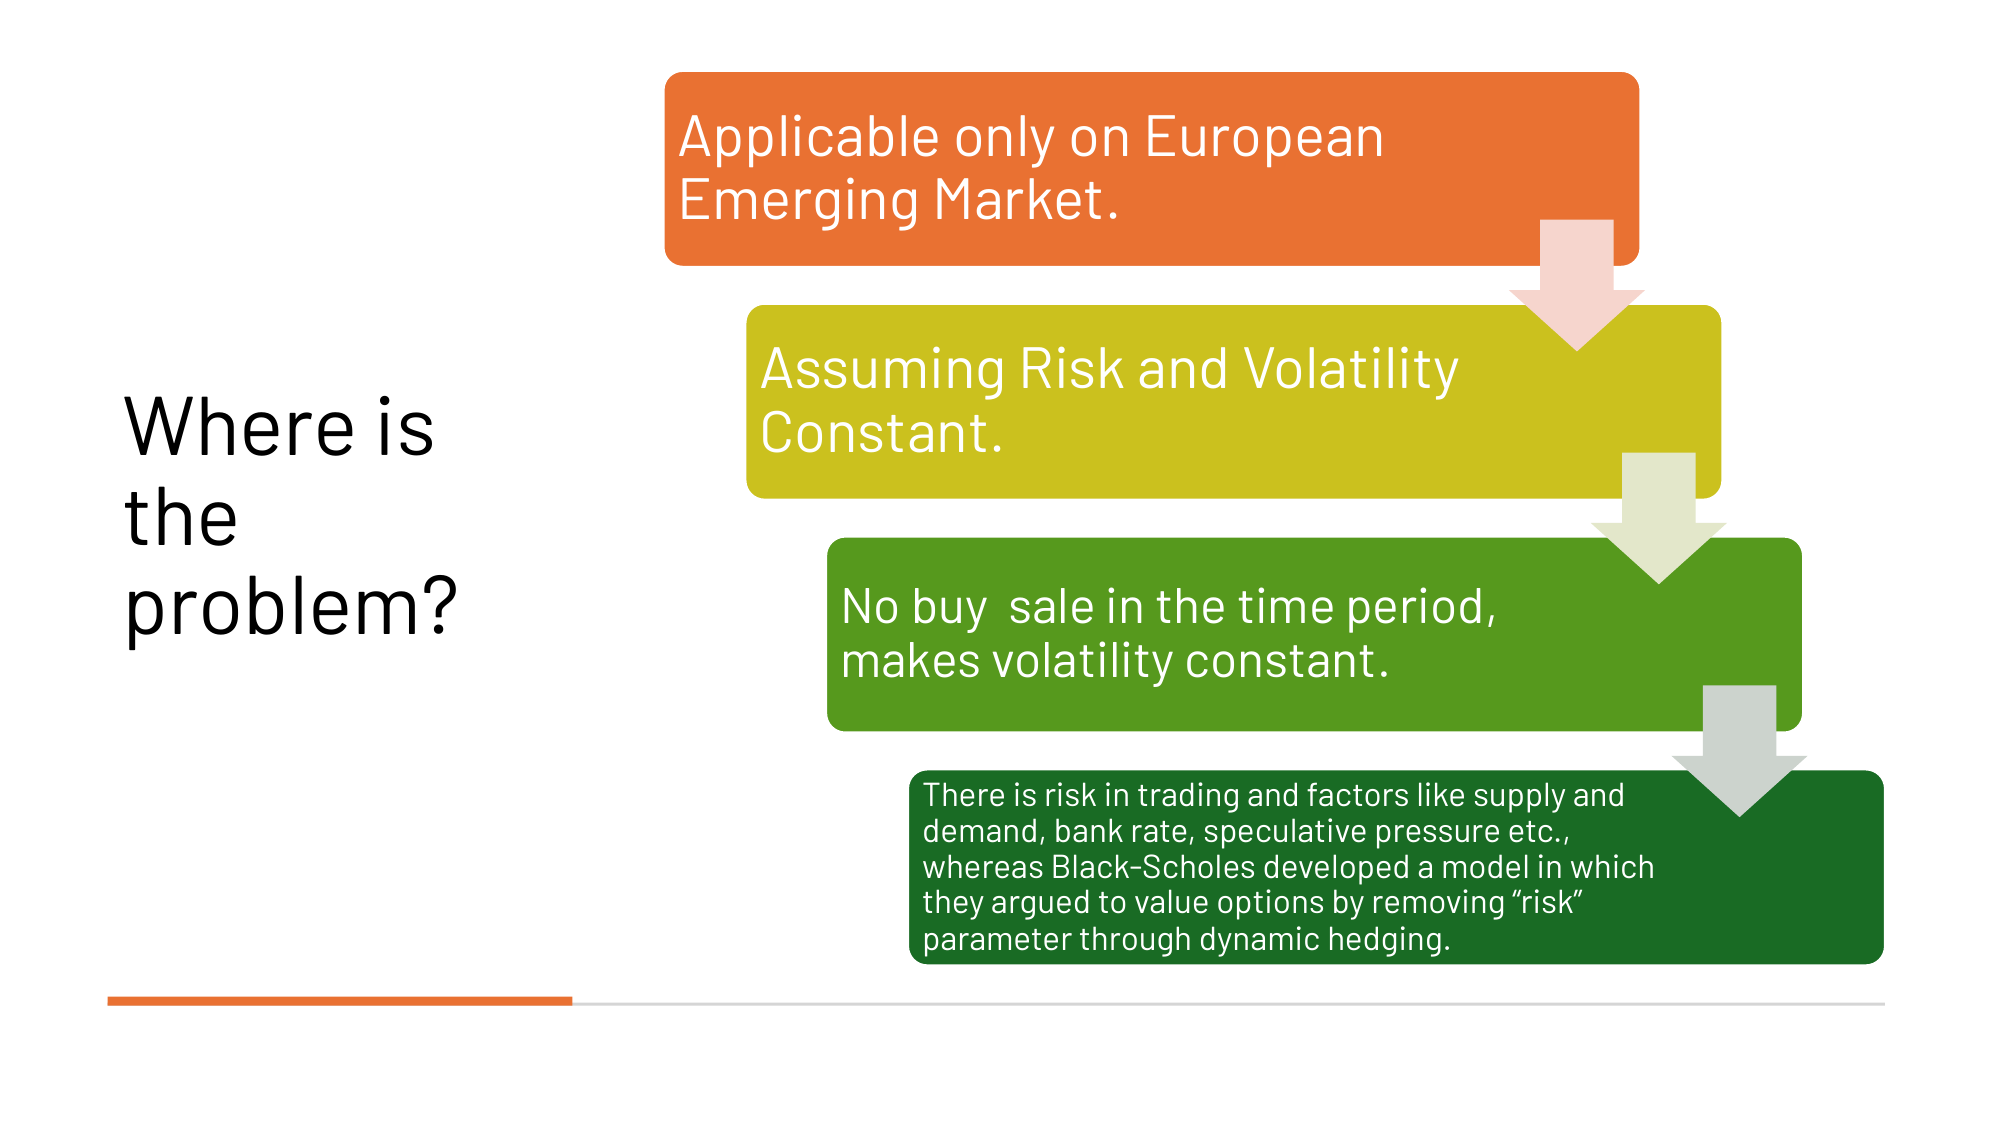

# Where is the problem?
Applicable only on European Emerging Market.

Assuming Risk and Volatility Constant.

No buy  sale in the time period, makes volatility constant.

There is risk in trading and factors like supply and demand, bank rate, speculative pressure etc., whereas Black-Scholes developed a model in which they argued to value options by removing “risk” parameter through dynamic hedging.